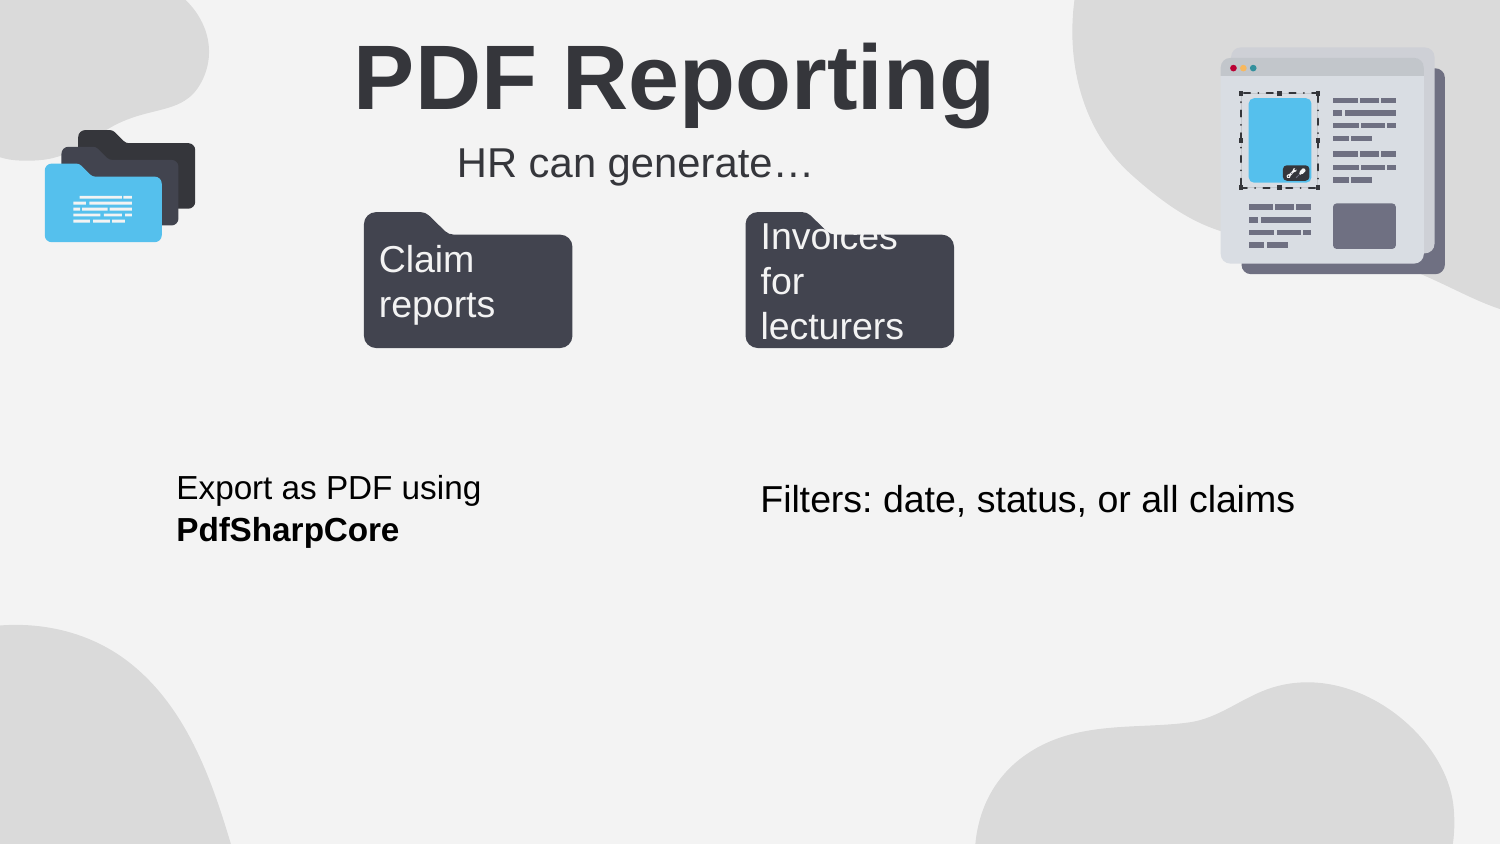

# PDF Reporting
HR can generate…

Claim reports
Invoices for lecturers
Export as PDF using PdfSharpCore
Filters: date, status, or all claims